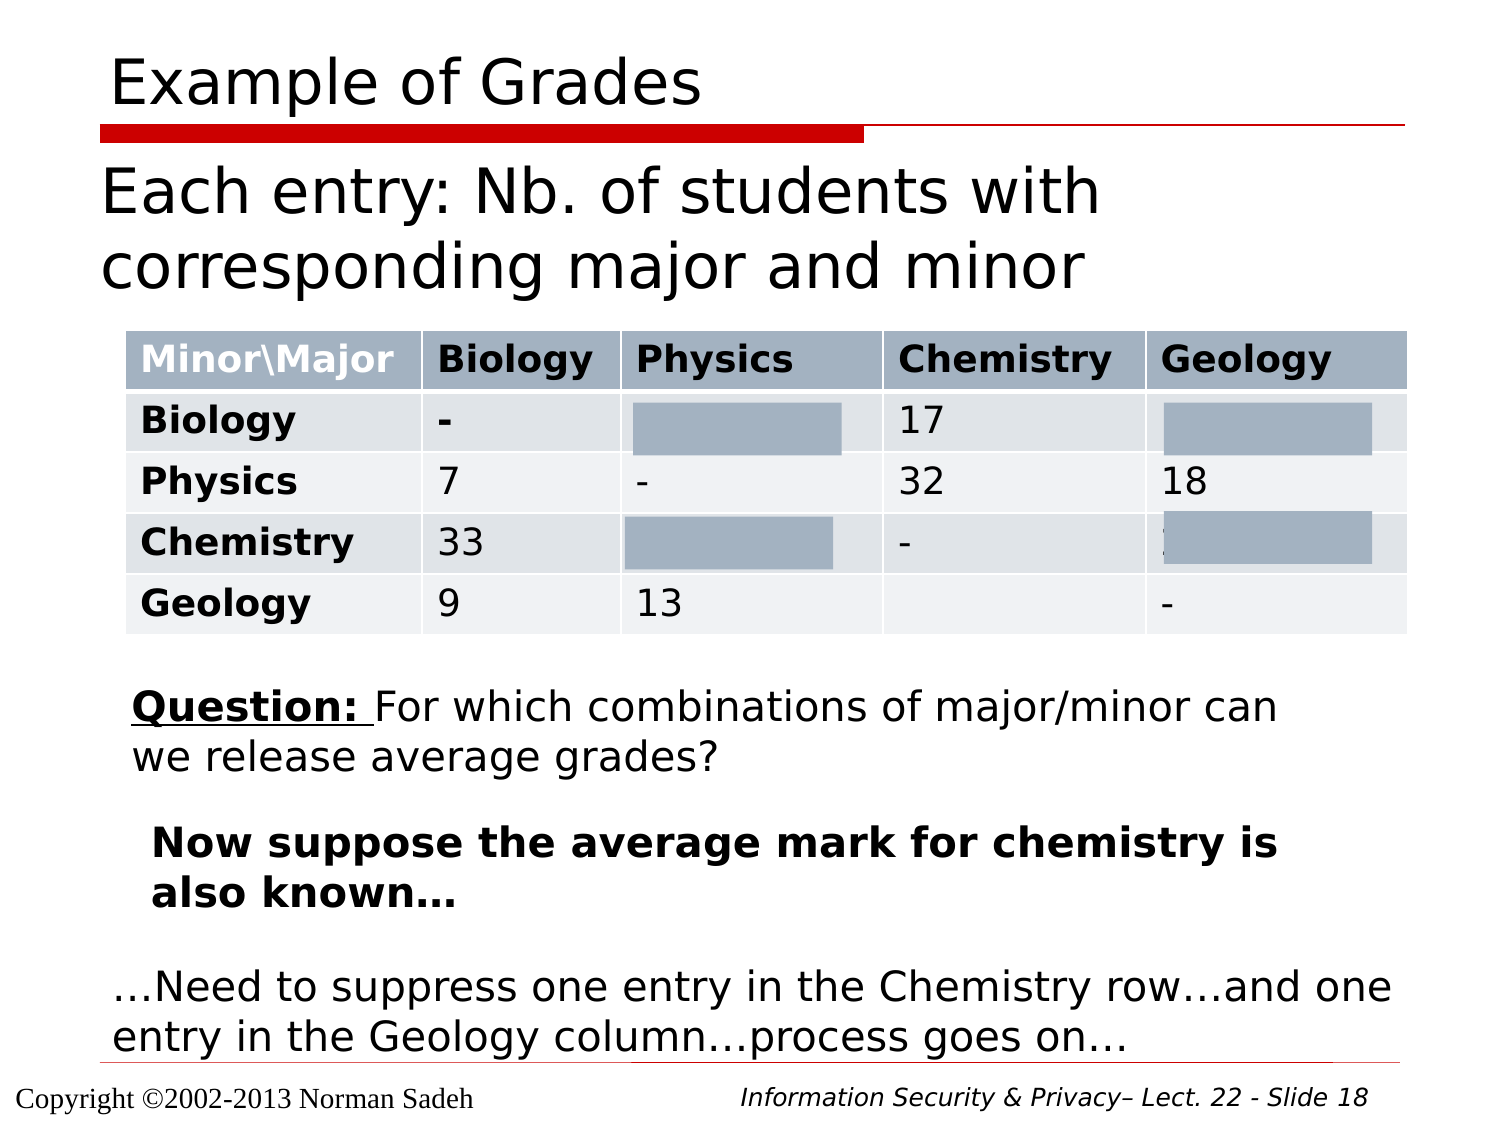

# Example of Grades
Each entry: Nb. of students with corresponding major and minor
| Minor\Major | Biology | Physics | Chemistry | Geology |
| --- | --- | --- | --- | --- |
| Biology | - | 16 | 17 | 11 |
| Physics | 7 | - | 32 | 18 |
| Chemistry | 33 | 41 | - | 2 |
| Geology | 9 | 13 |  | - |

Question: For which combinations of major/minor can we release average grades?
Now suppose the average mark for chemistry is also known…
…Need to suppress one entry in the Chemistry row…and one entry in the Geology column…process goes on…